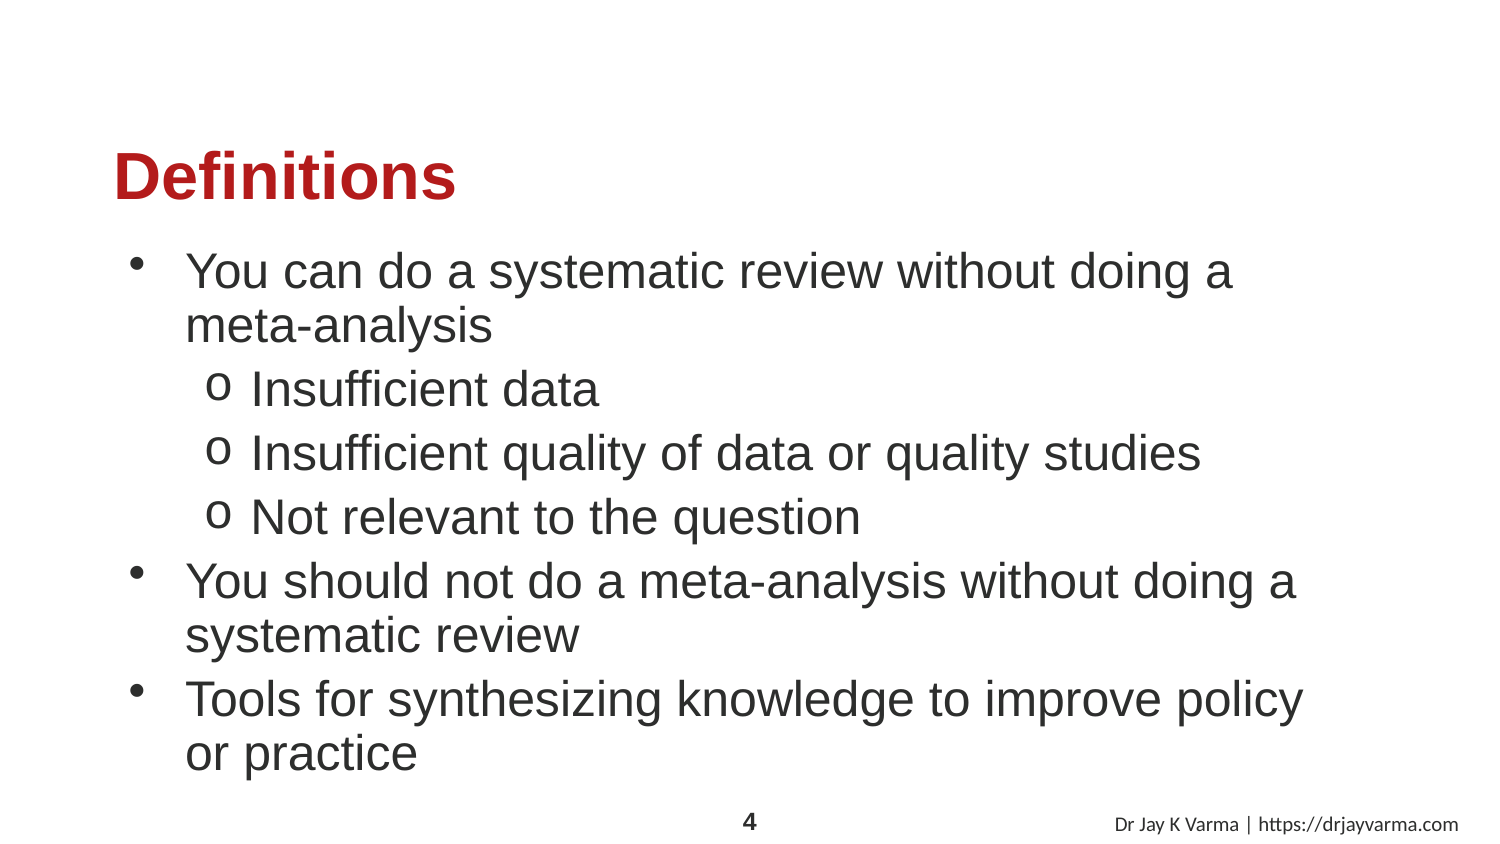

# Definitions
You can do a systematic review without doing a meta-analysis
Insufficient data
Insufficient quality of data or quality studies
Not relevant to the question
You should not do a meta-analysis without doing a systematic review
Tools for synthesizing knowledge to improve policy or practice

Dr Jay K Varma | https://drjayvarma.com